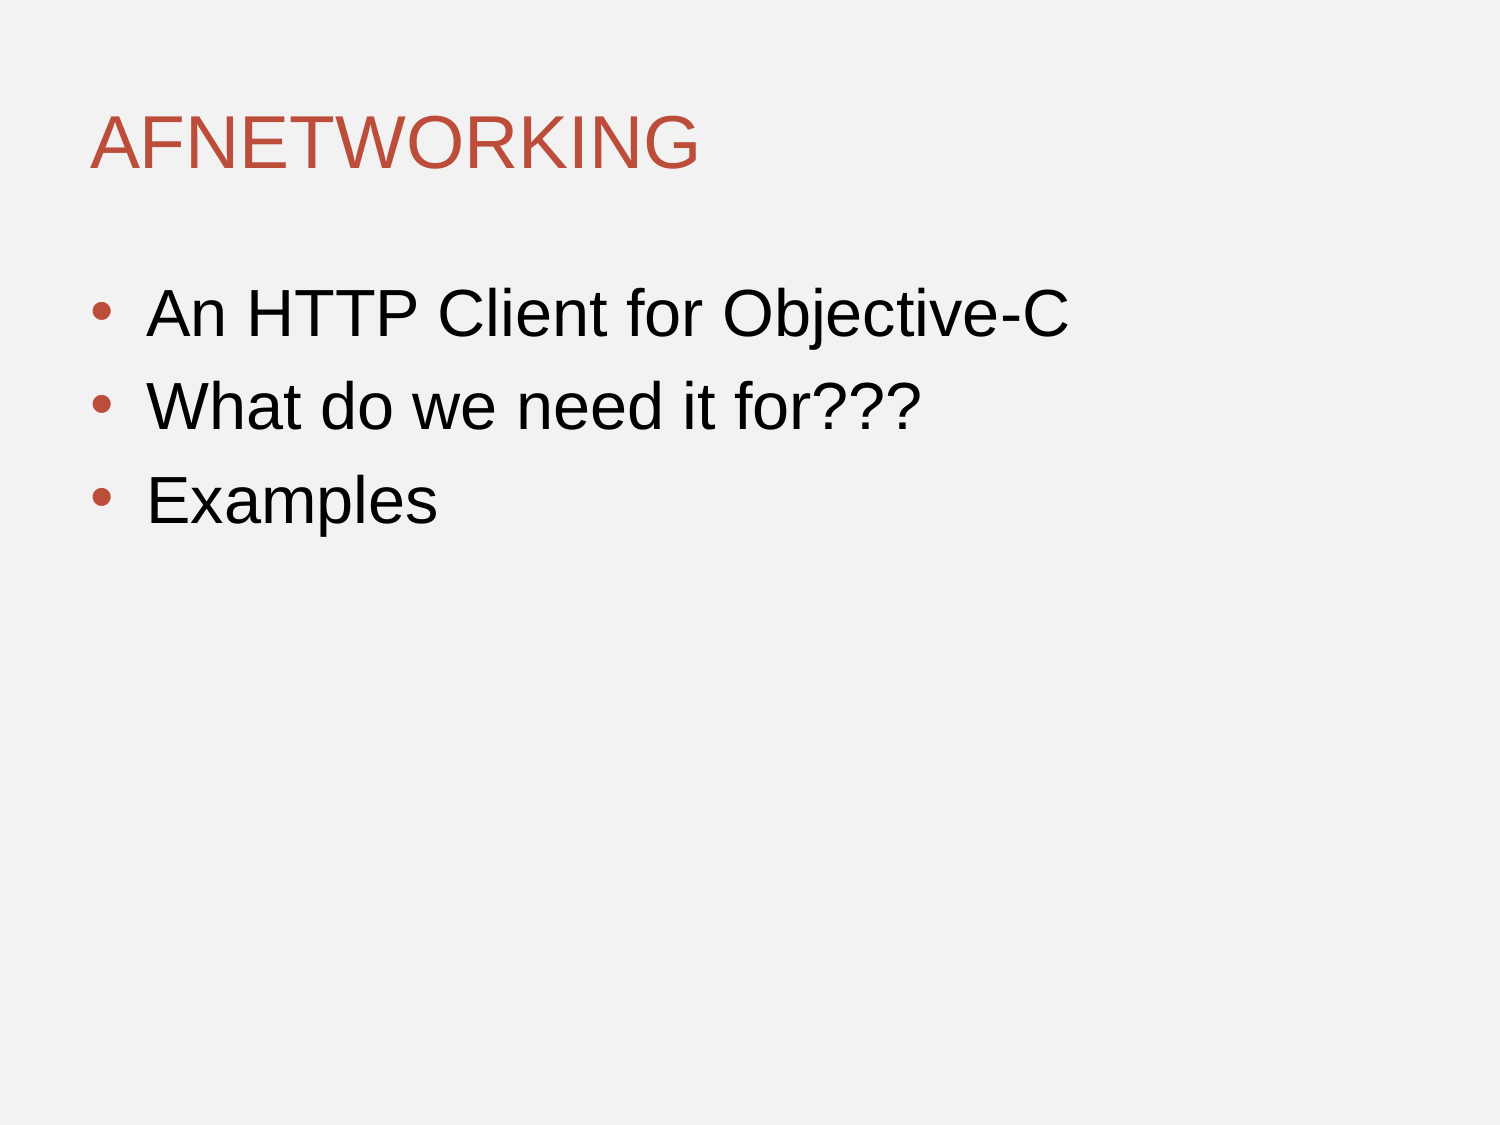

# AFNetworking
An HTTP Client for Objective-C
What do we need it for???
Examples